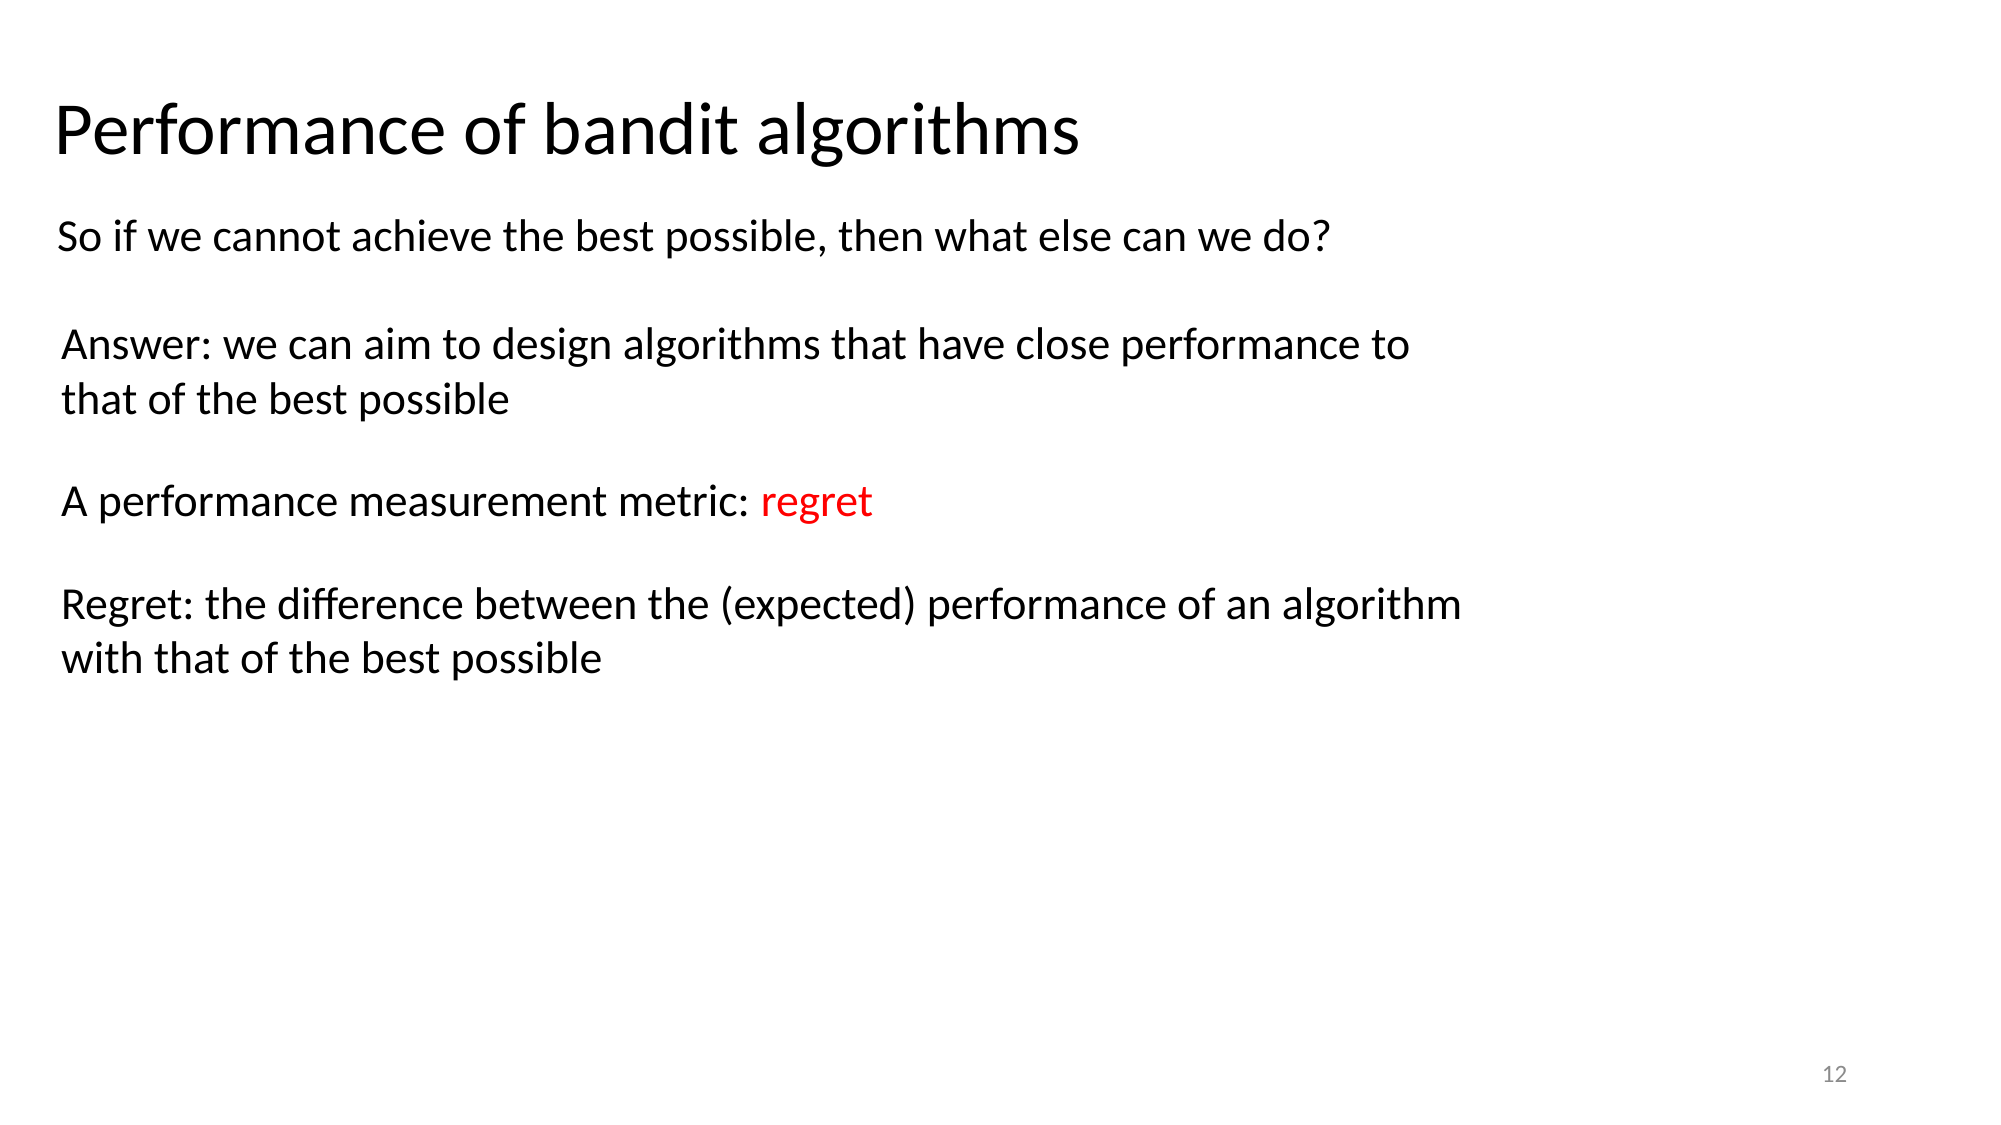

# Performance of bandit algorithms
So if we cannot achieve the best possible, then what else can we do?
Answer: we can aim to design algorithms that have close performance to that of the best possible
A performance measurement metric: regret
Regret: the difference between the (expected) performance of an algorithm with that of the best possible
12